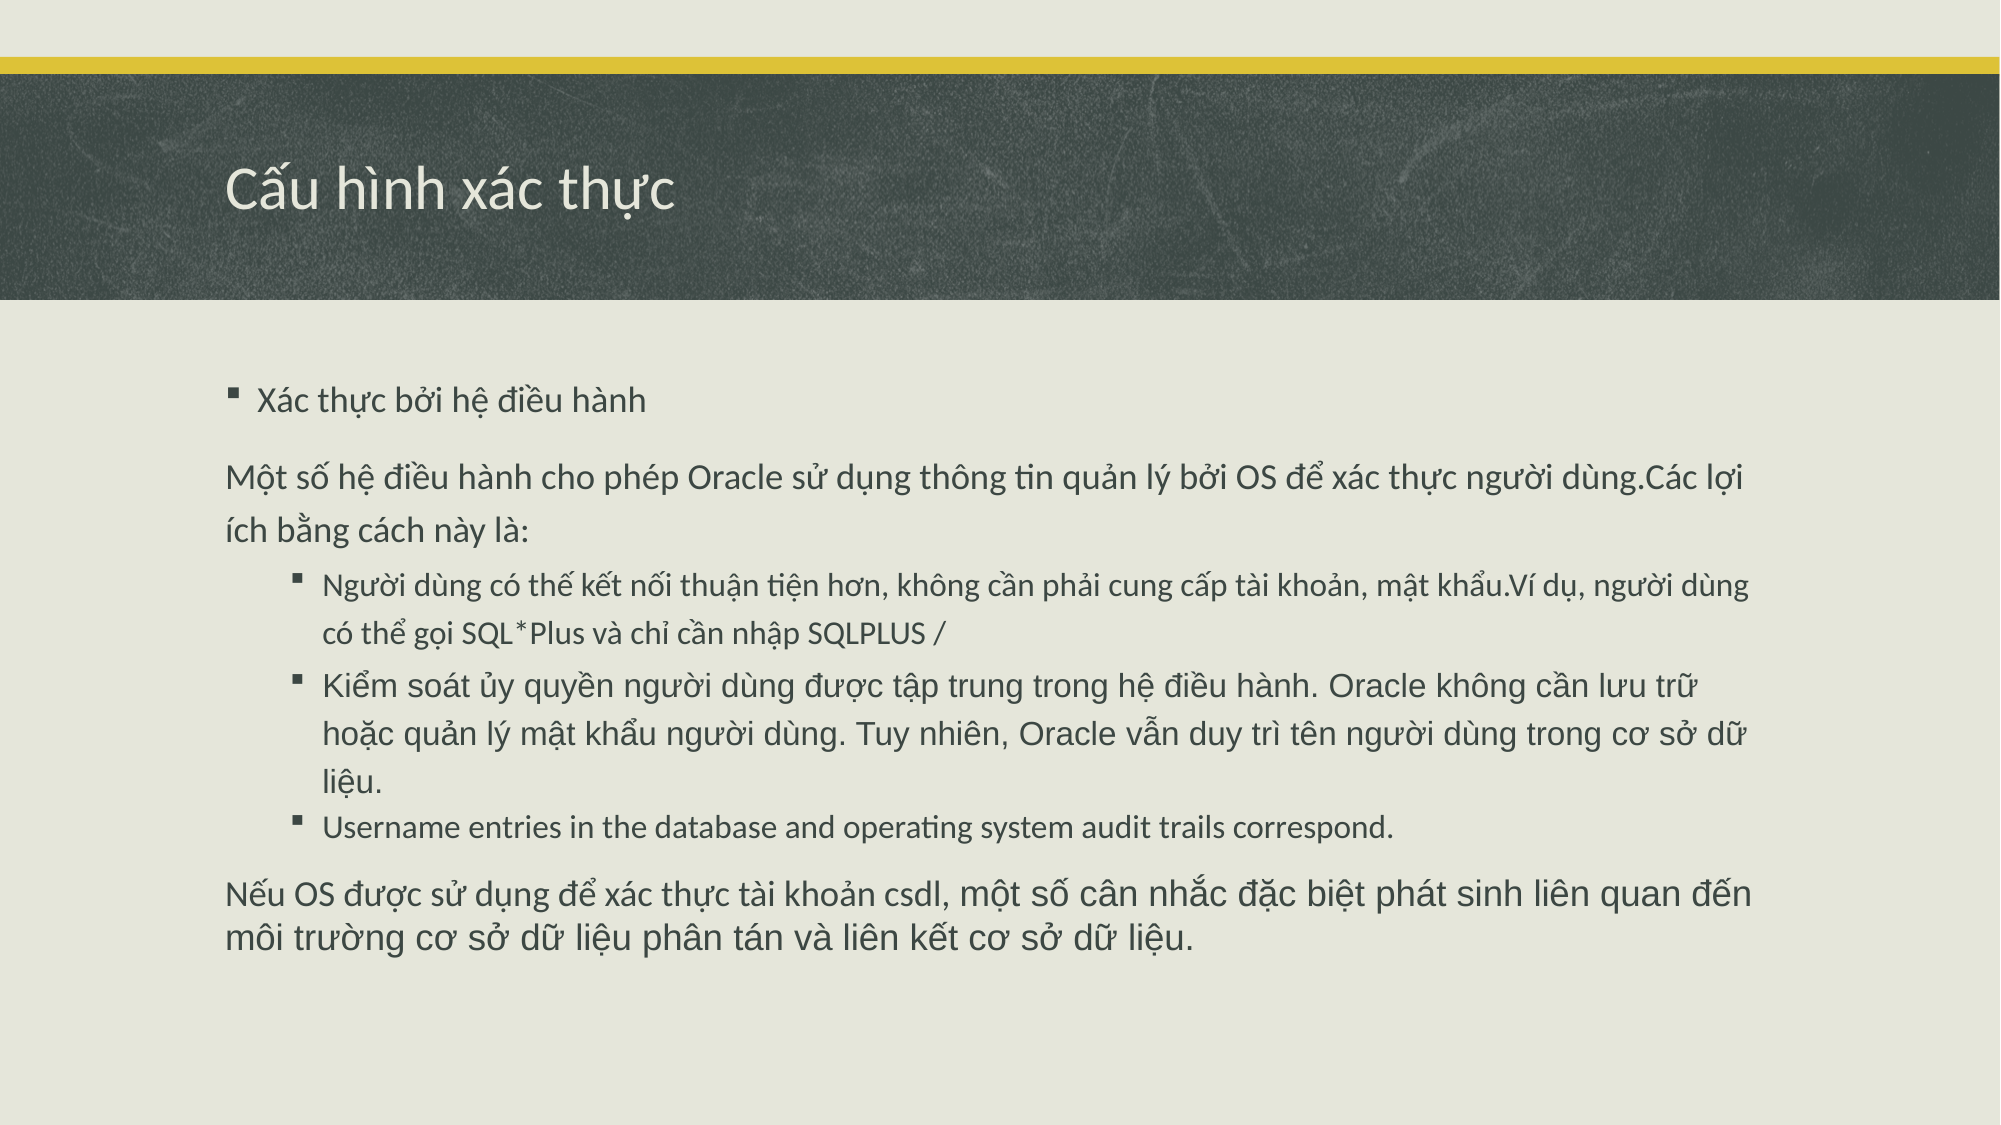

# Cấu hình xác thực
Xác thực bởi hệ điều hành
Một số hệ điều hành cho phép Oracle sử dụng thông tin quản lý bởi OS để xác thực người dùng.Các lợi ích bằng cách này là:
Người dùng có thế kết nối thuận tiện hơn, không cần phải cung cấp tài khoản, mật khẩu.Ví dụ, người dùng có thể gọi SQL*Plus và chỉ cần nhập SQLPLUS /
Kiểm soát ủy quyền người dùng được tập trung trong hệ điều hành. Oracle không cần lưu trữ hoặc quản lý mật khẩu người dùng. Tuy nhiên, Oracle vẫn duy trì tên người dùng trong cơ sở dữ liệu.
Username entries in the database and operating system audit trails correspond.
Nếu OS được sử dụng để xác thực tài khoản csdl, một số cân nhắc đặc biệt phát sinh liên quan đến môi trường cơ sở dữ liệu phân tán và liên kết cơ sở dữ liệu.